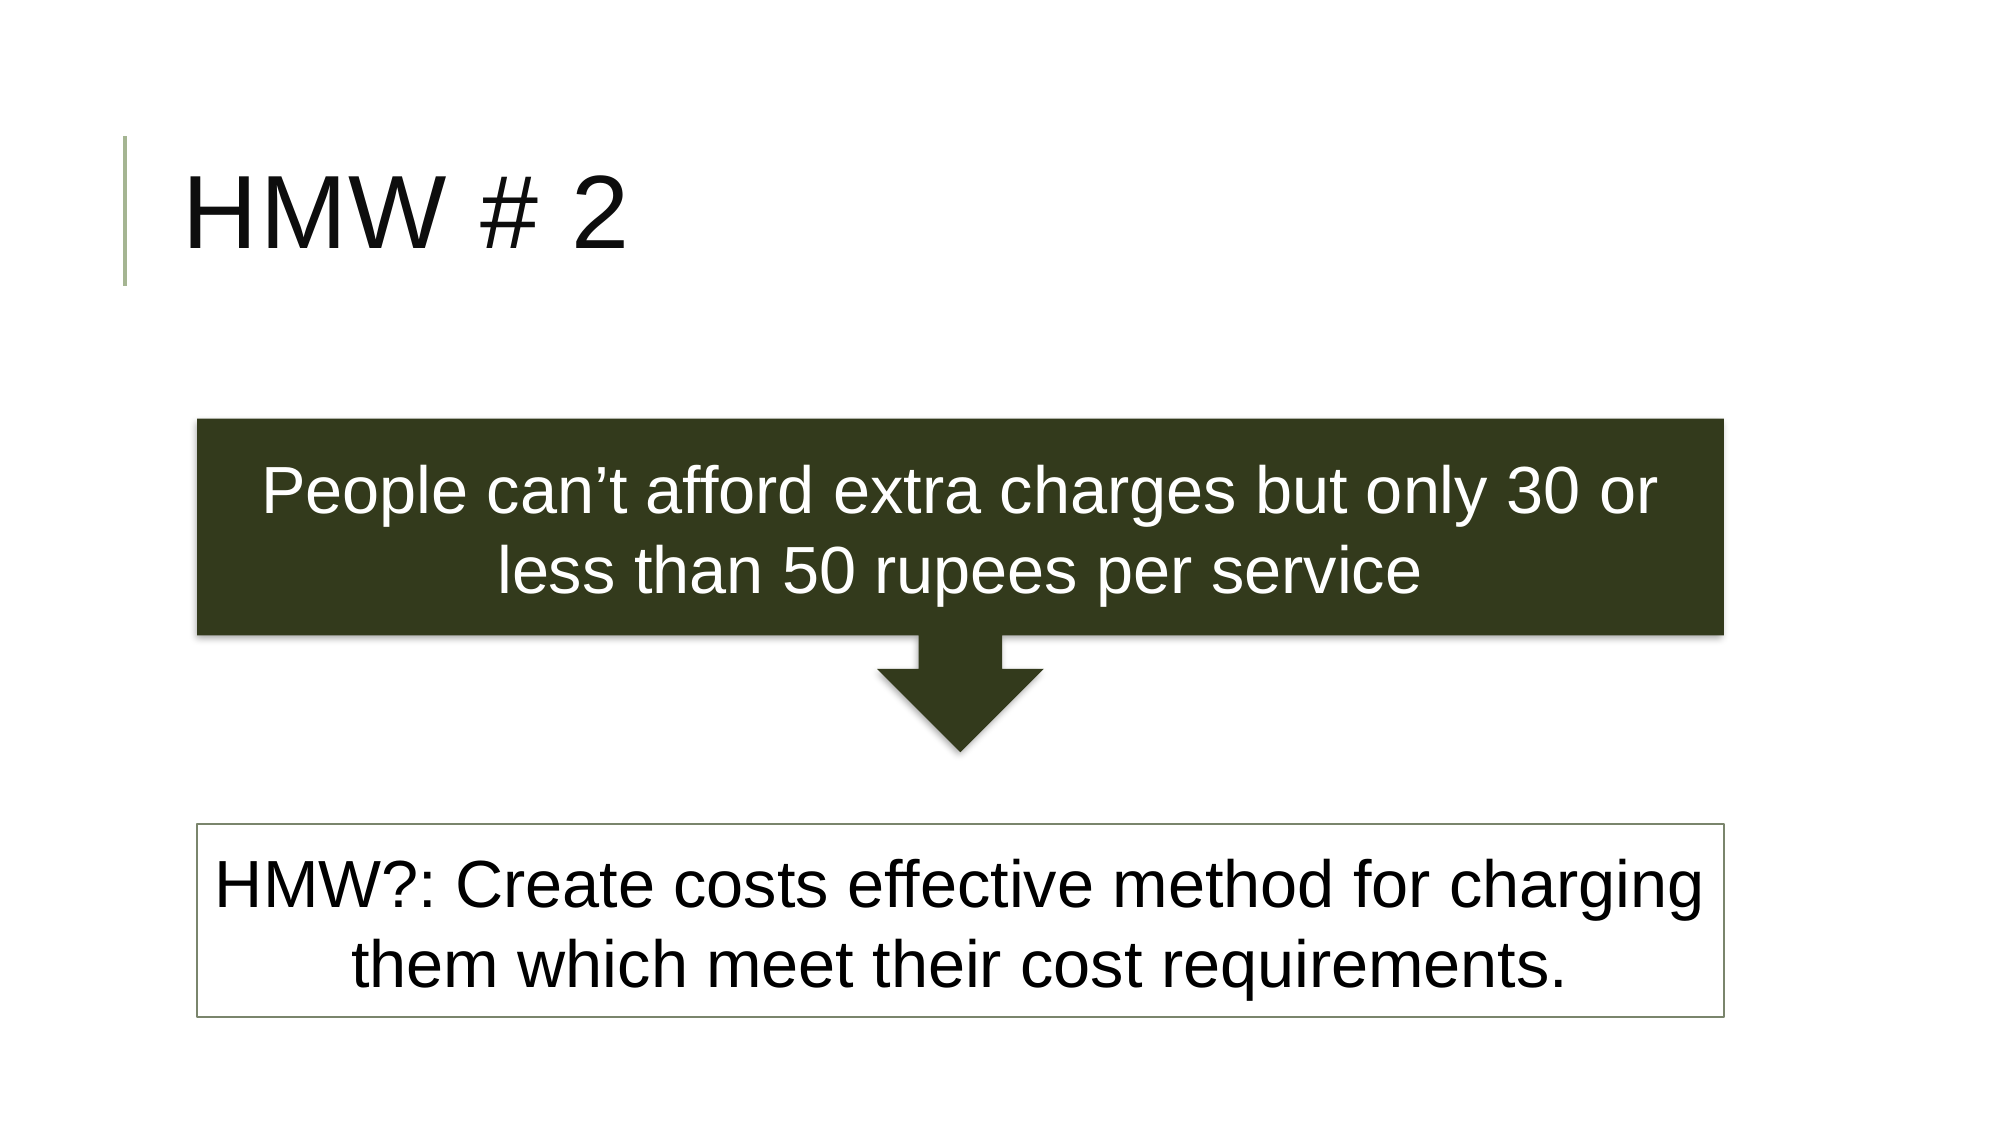

# Hmw # 2
People can’t afford extra charges but only 30 or less than 50 rupees per service
HMW?: Create costs effective method for charging them which meet their cost requirements.